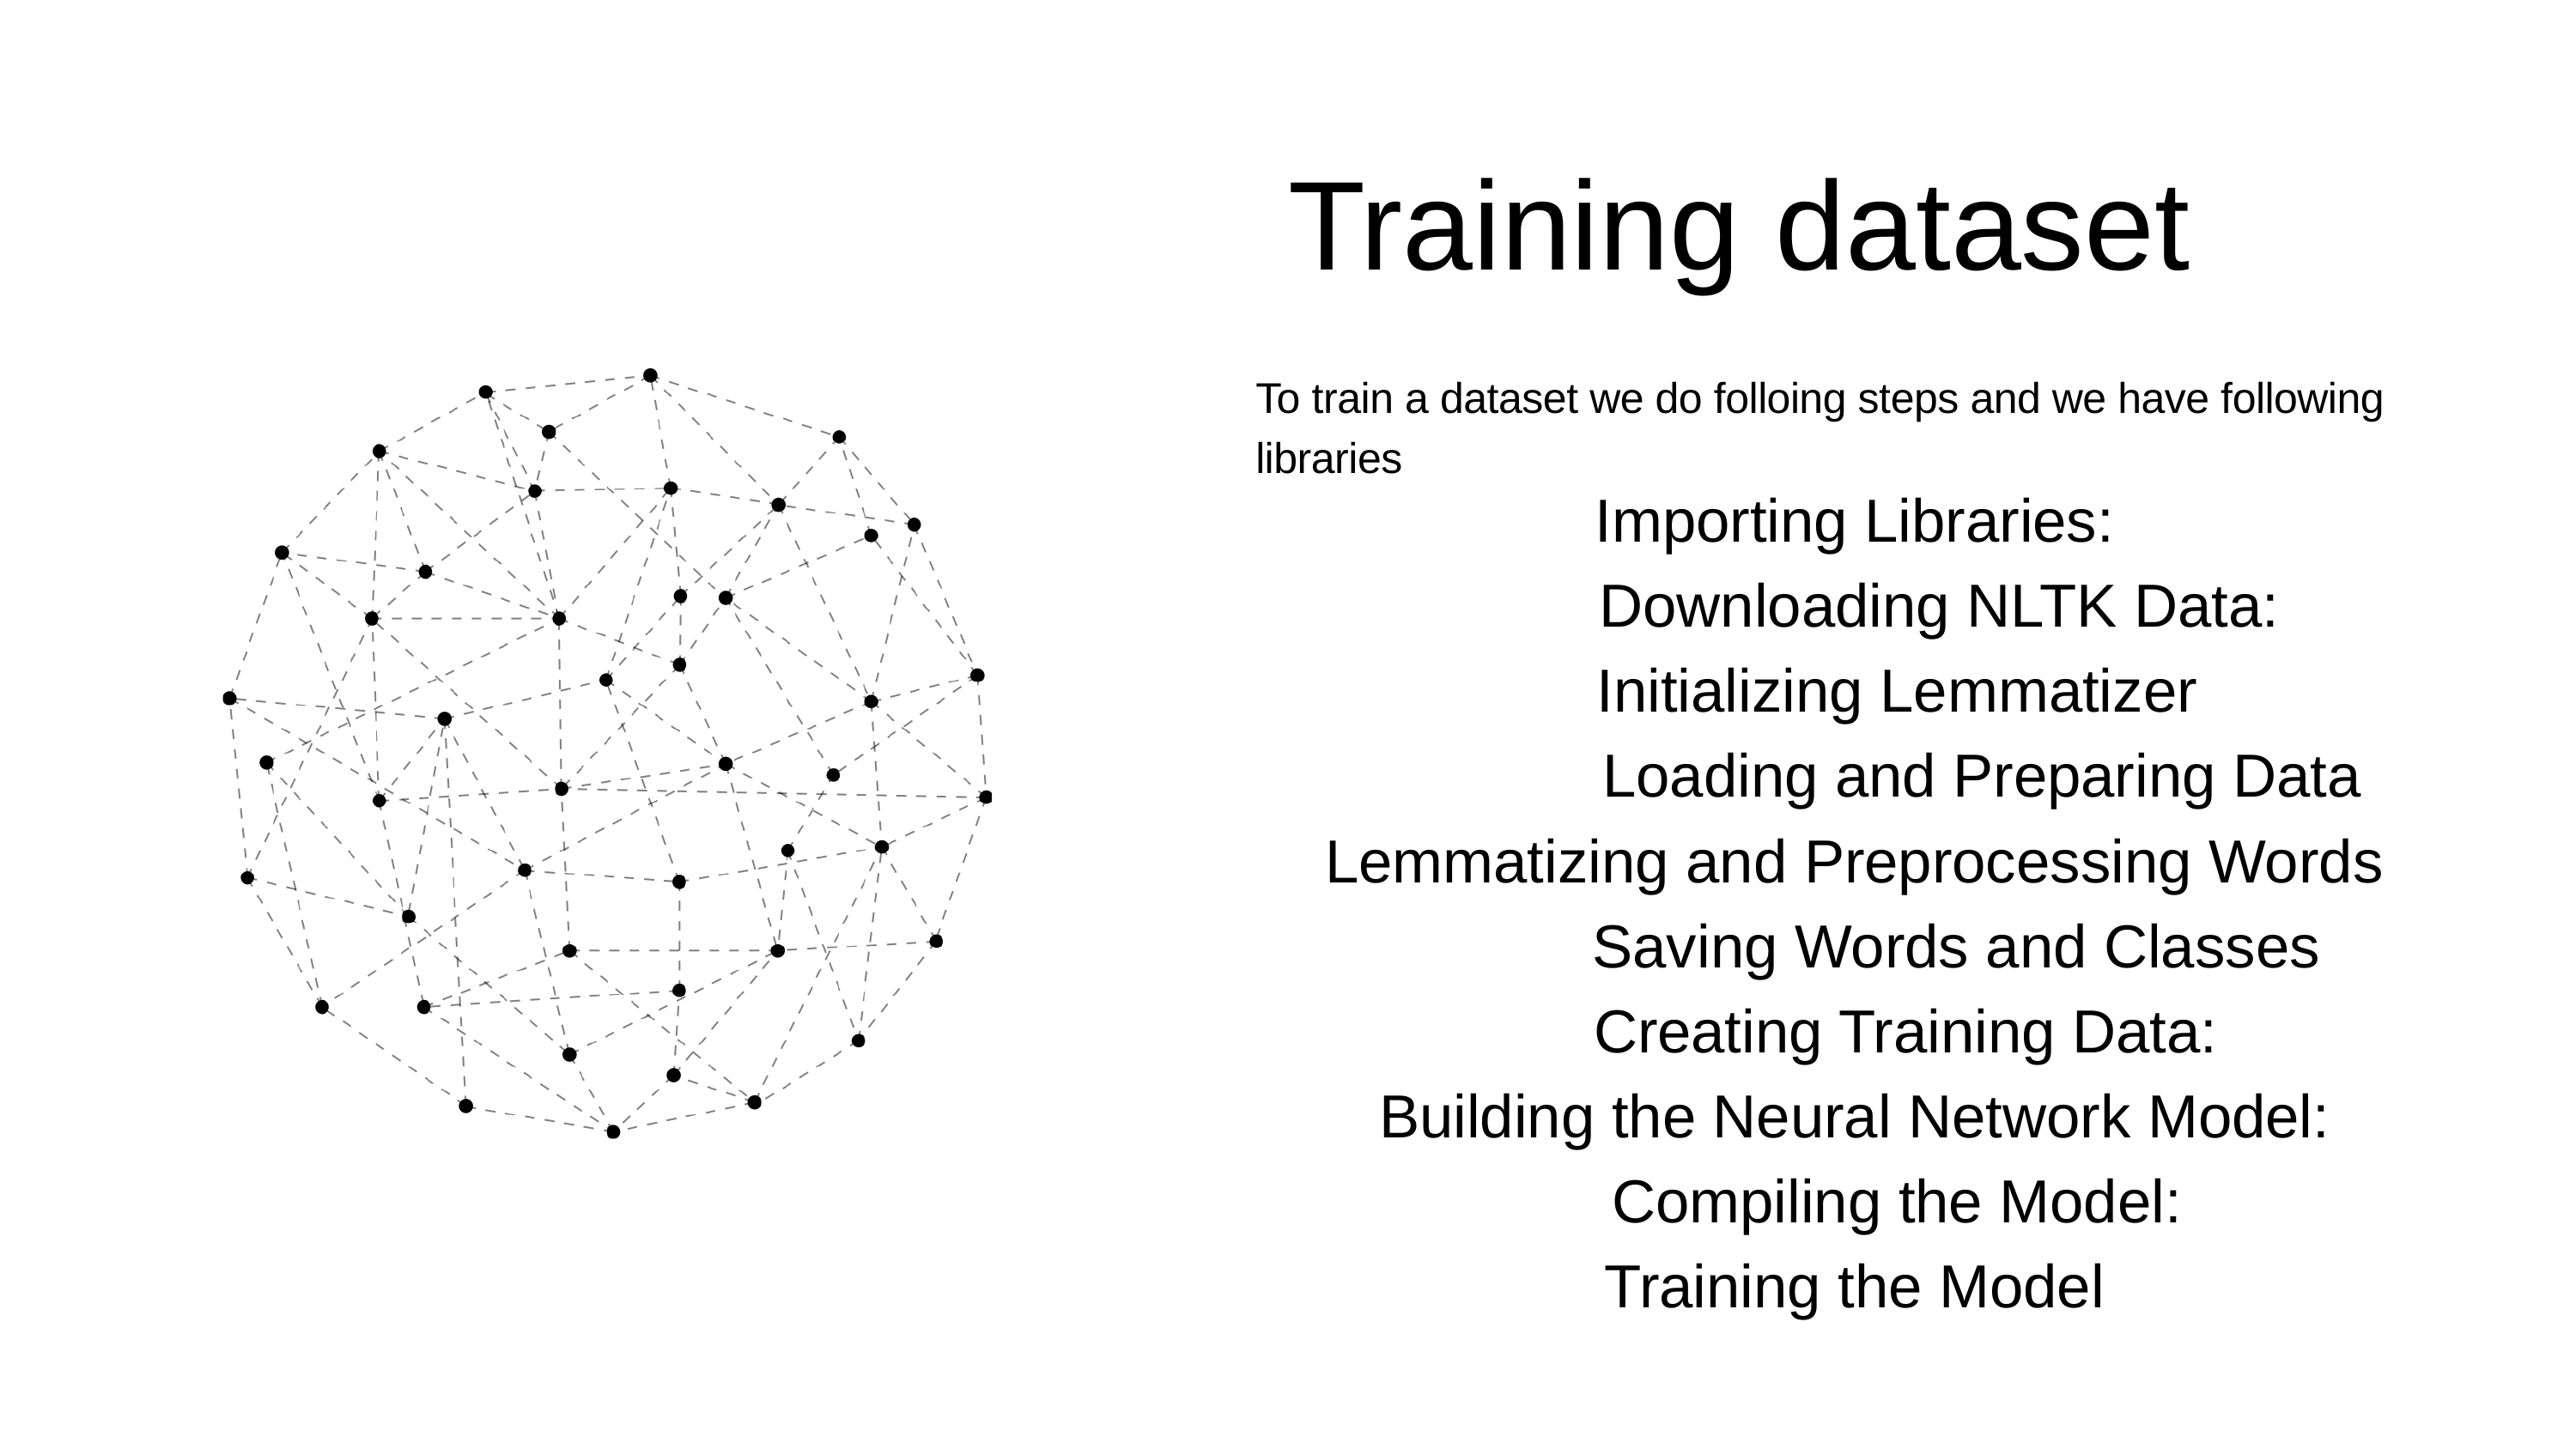

Training dataset
To train a dataset we do folloing steps and we have following libraries

Importing Libraries:
          Downloading NLTK Data:
     Initializing Lemmatizer
               Loading and Preparing Data
Lemmatizing and Preprocessing Words
            Saving Words and Classes
      Creating Training Data:
Building the Neural Network Model:
     Compiling the Model:
Training the Model